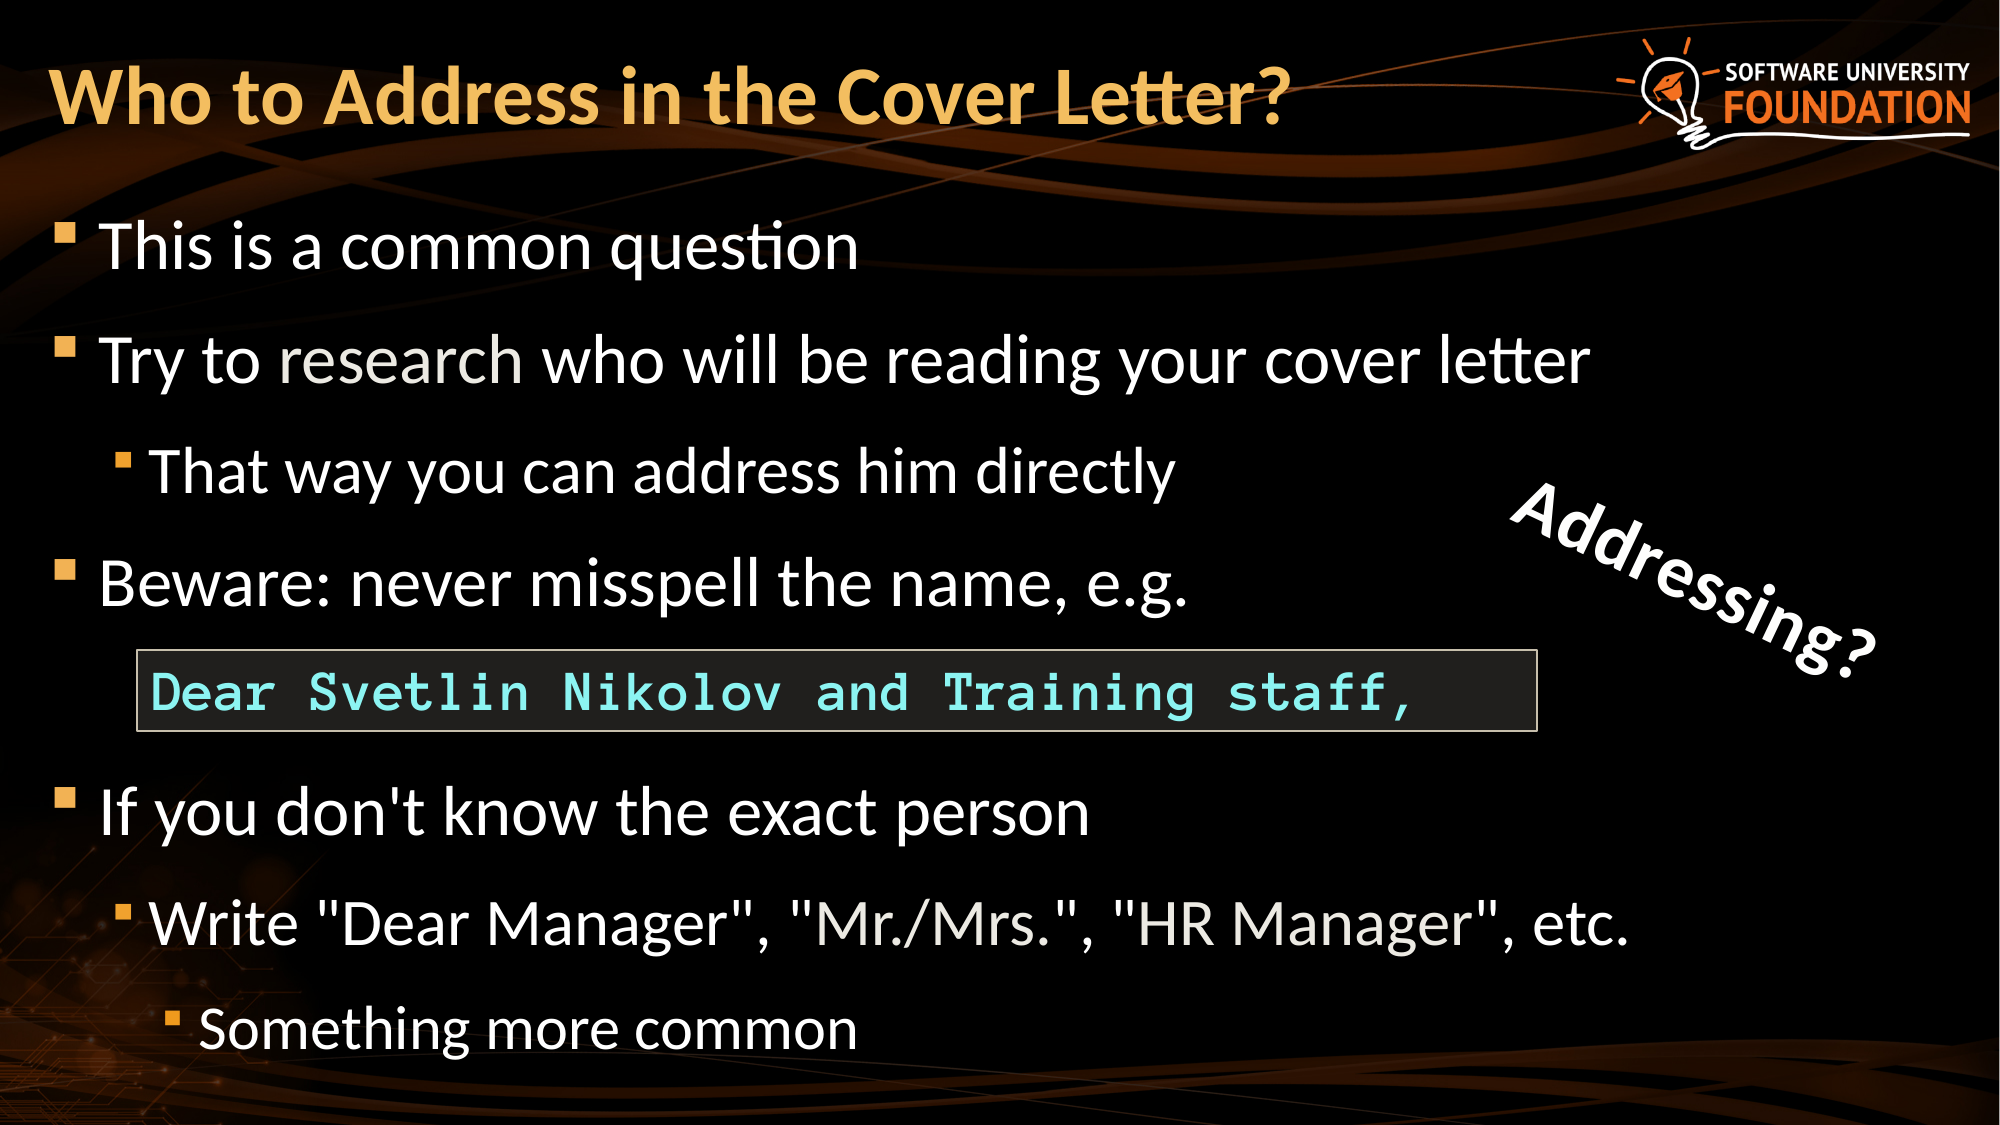

# Who to Address in the Cover Letter?
This is a common question
Try to research who will be reading your cover letter
That way you can address him directly
Beware: never misspell the name, e.g.

If you don't know the exact person
Write "Dear Manager", "Mr./Mrs.", "HR Manager", etc.
Something more common
Addressing?
Dear Svetlin Nikolov and Training staff,